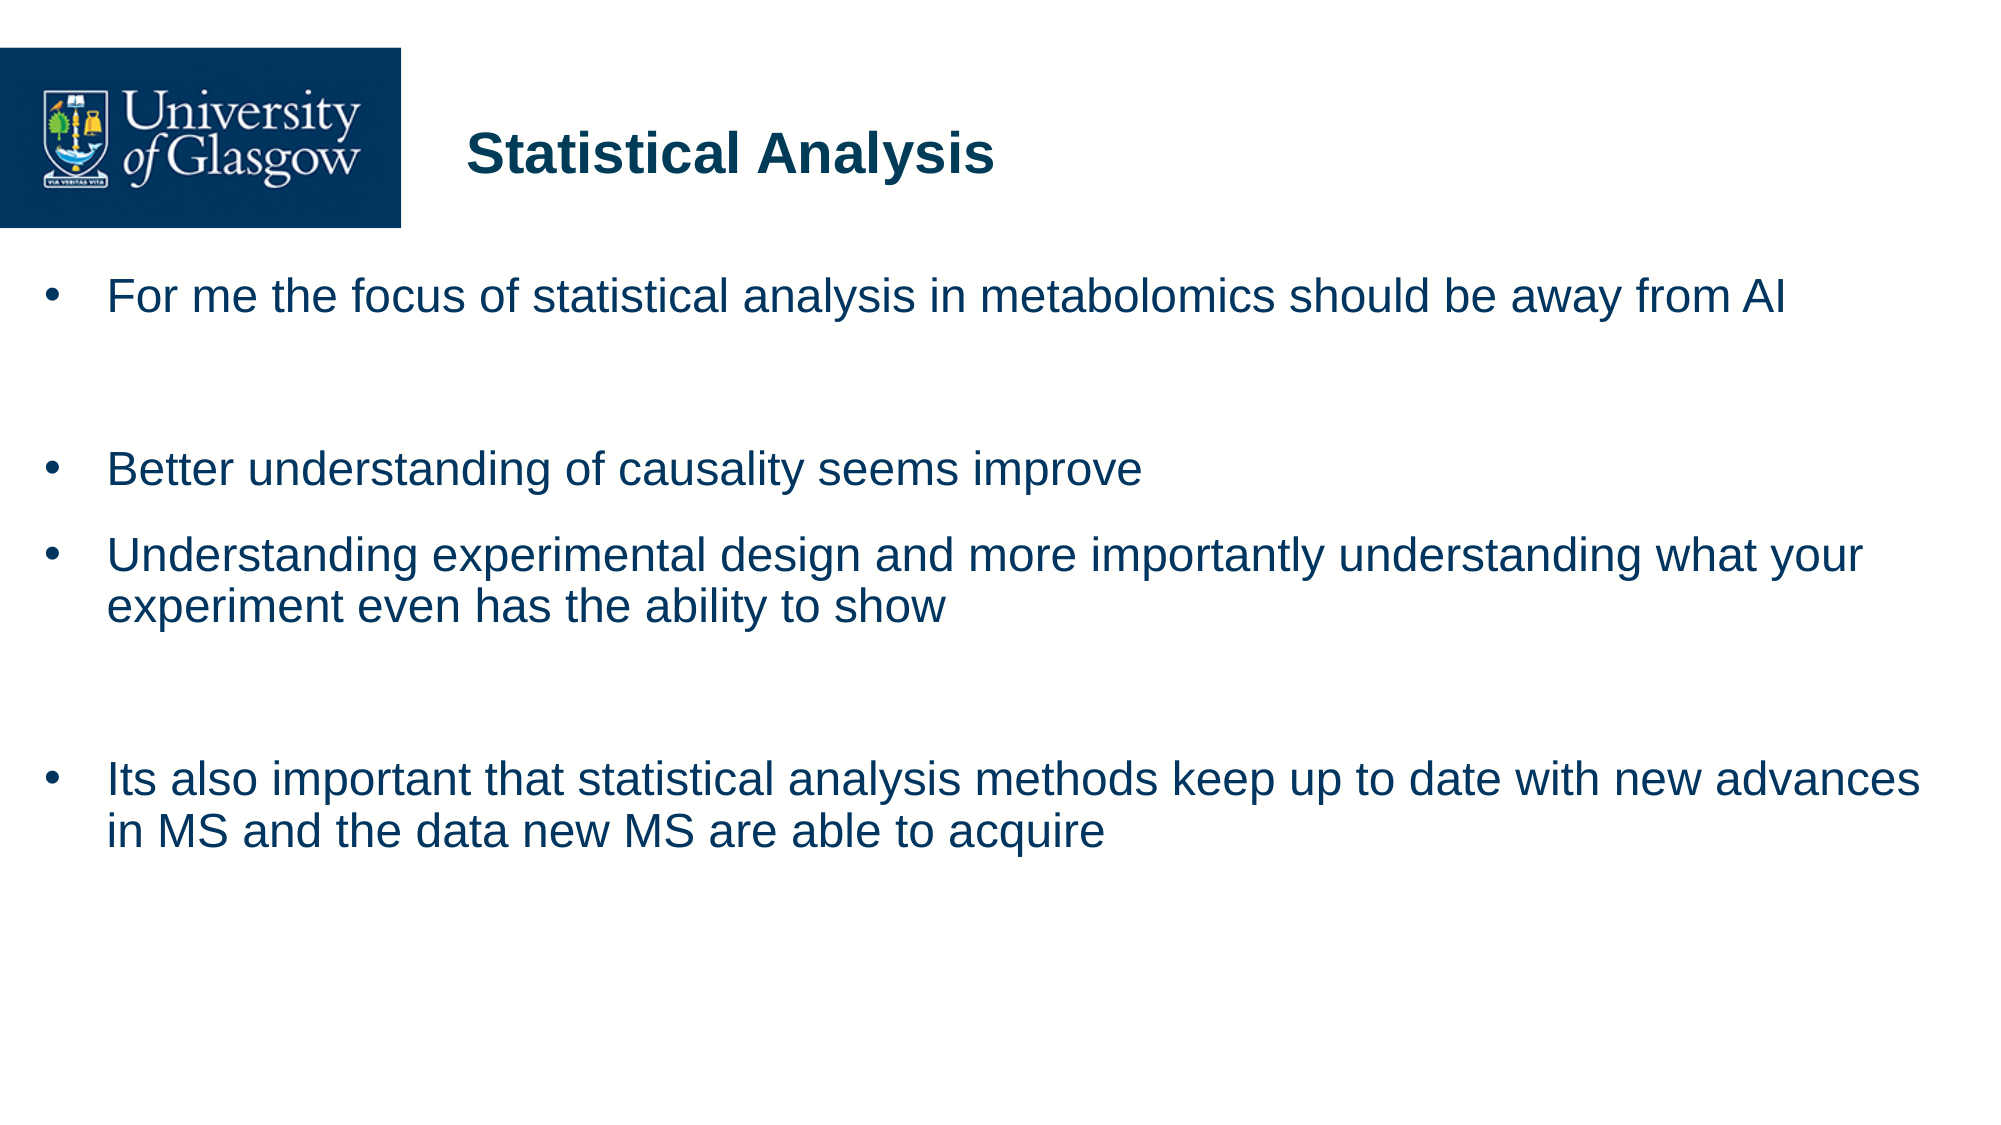

# Statistical Analysis
For me the focus of statistical analysis in metabolomics should be away from AI

Better understanding of causality seems improve
Understanding experimental design and more importantly understanding what your experiment even has the ability to show

Its also important that statistical analysis methods keep up to date with new advances in MS and the data new MS are able to acquire